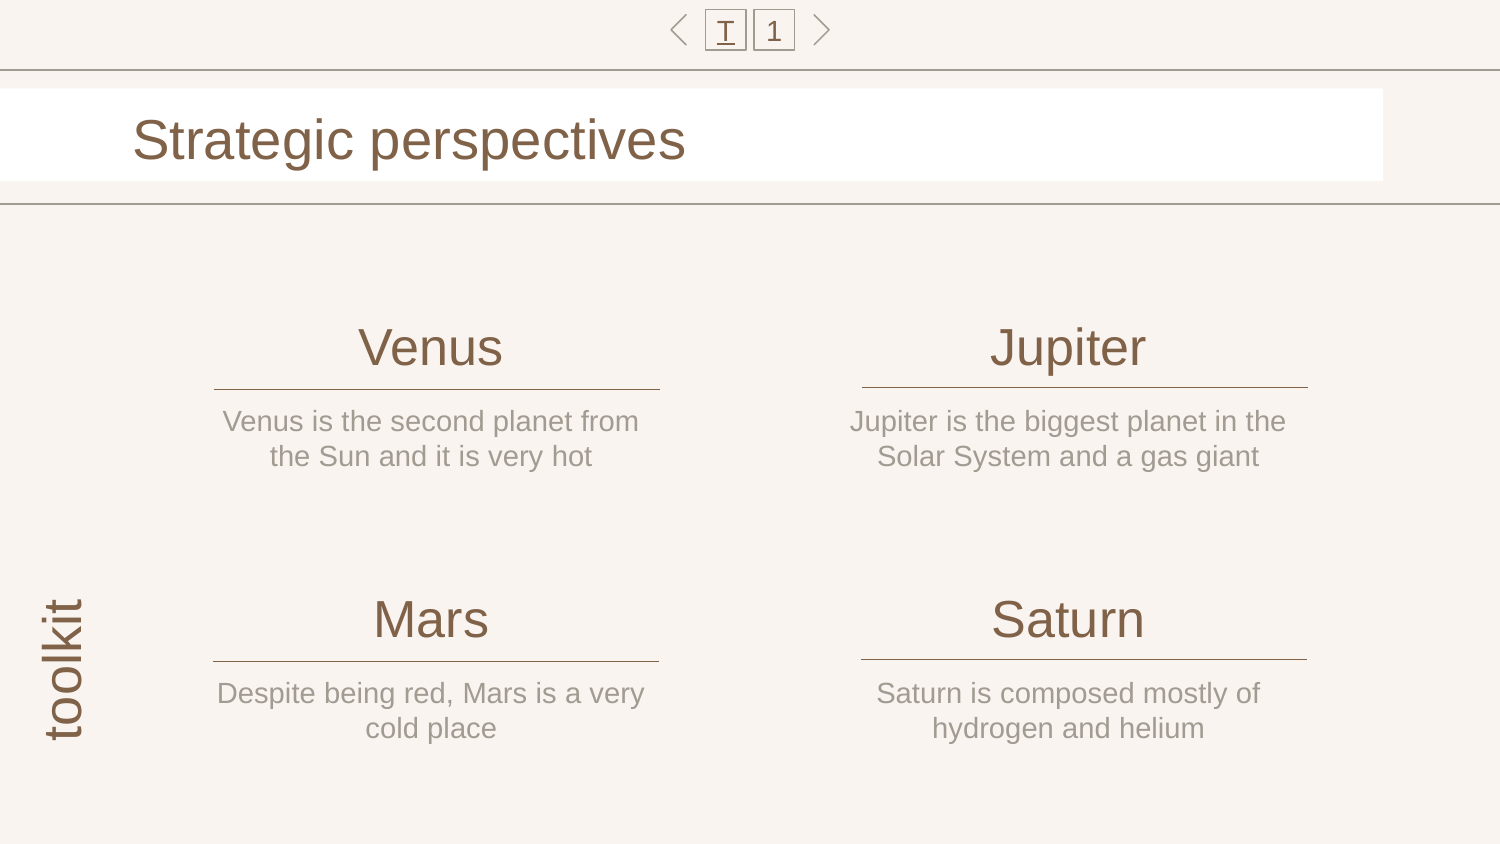

T
1

Strategic perspectives
# Venus
Jupiter
Venus is the second planet from the Sun and it is very hot
Jupiter is the biggest planet in the
Solar System and a gas giant
toolkit
Mars
Saturn
Despite being red, Mars is a very cold place
Saturn is composed mostly of hydrogen and helium